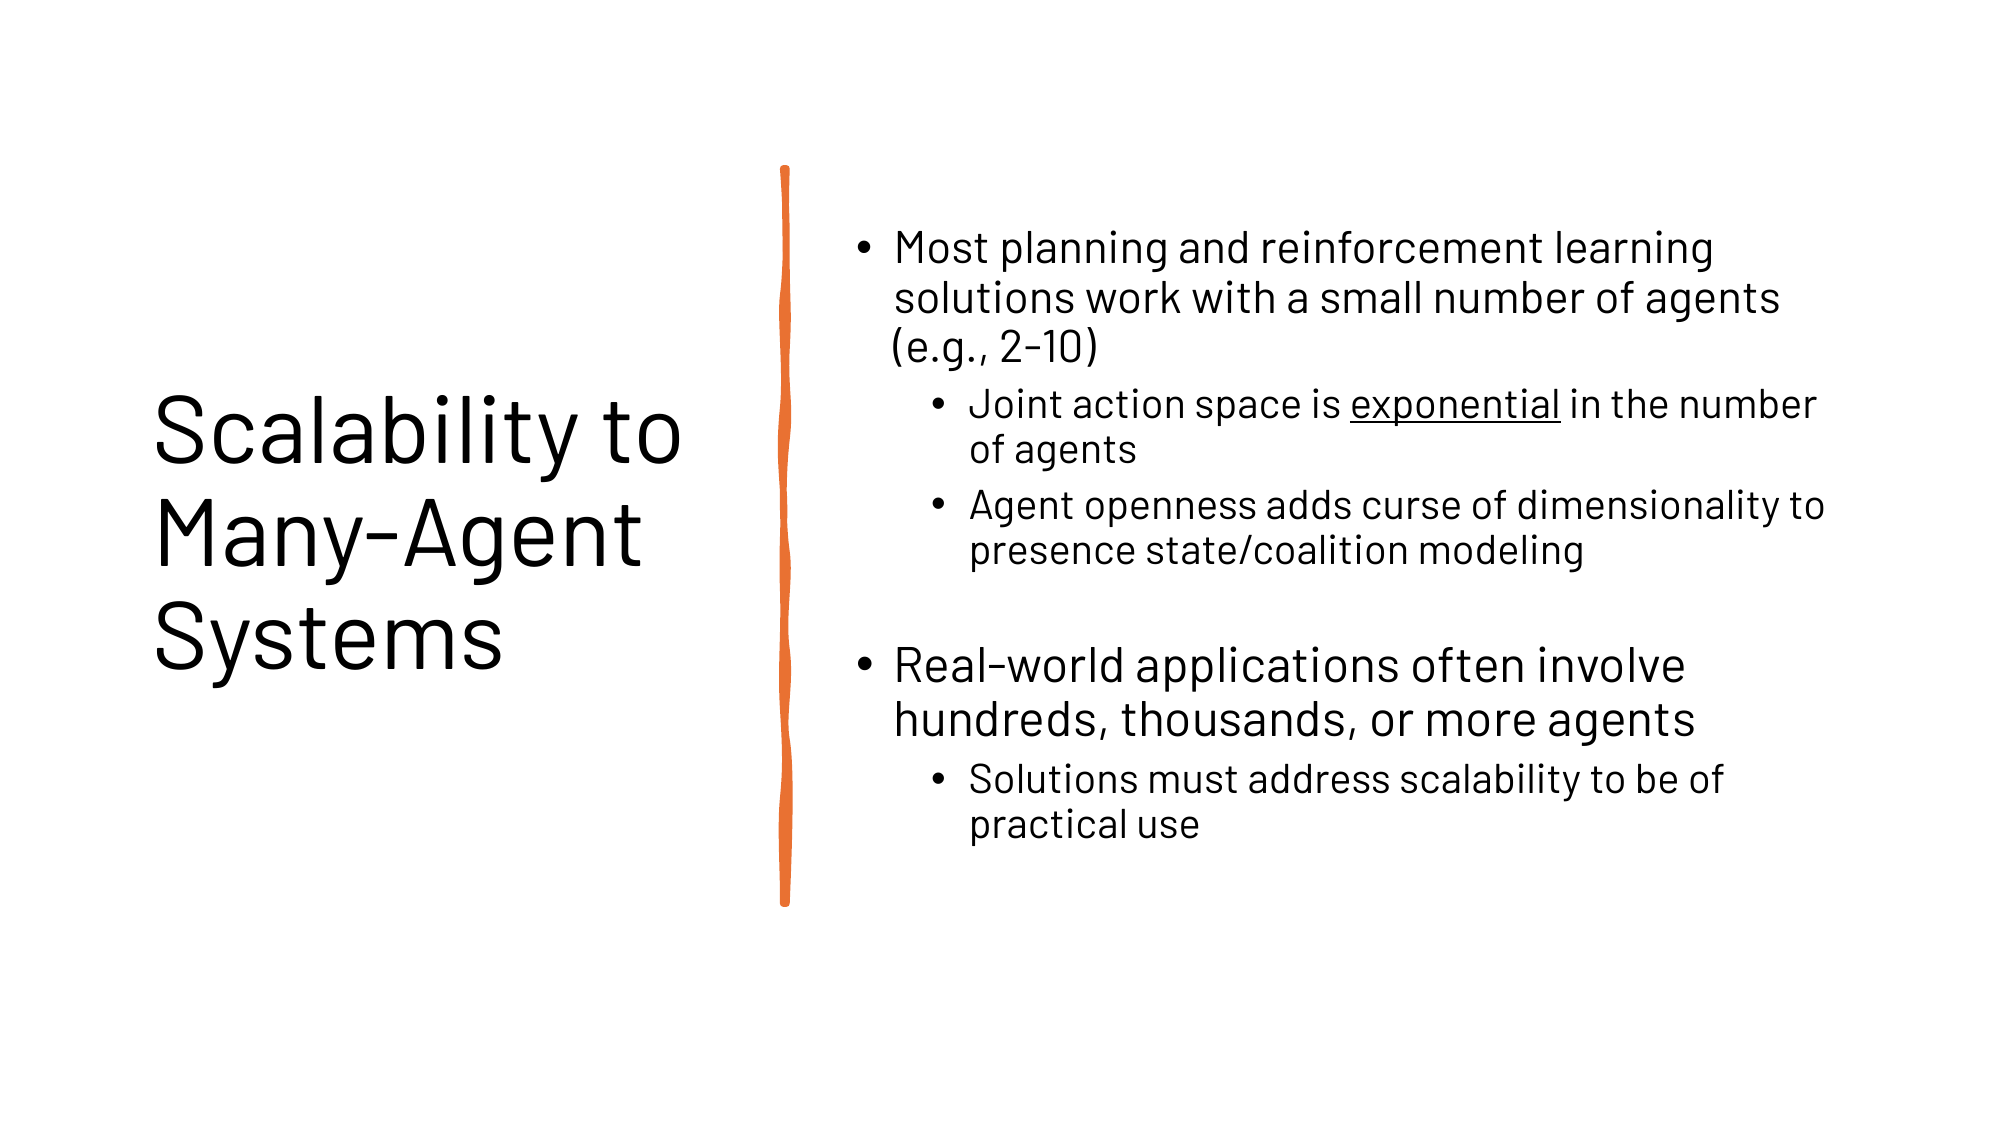

# Scalability to Many-Agent Systems
Most planning and reinforcement learning solutions work with a small number of agents (e.g., 2-10)
Joint action space is exponential in the number of agents
Agent openness adds curse of dimensionality to presence state/coalition modeling
Real-world applications often involve hundreds, thousands, or more agents
Solutions must address scalability to be of practical use